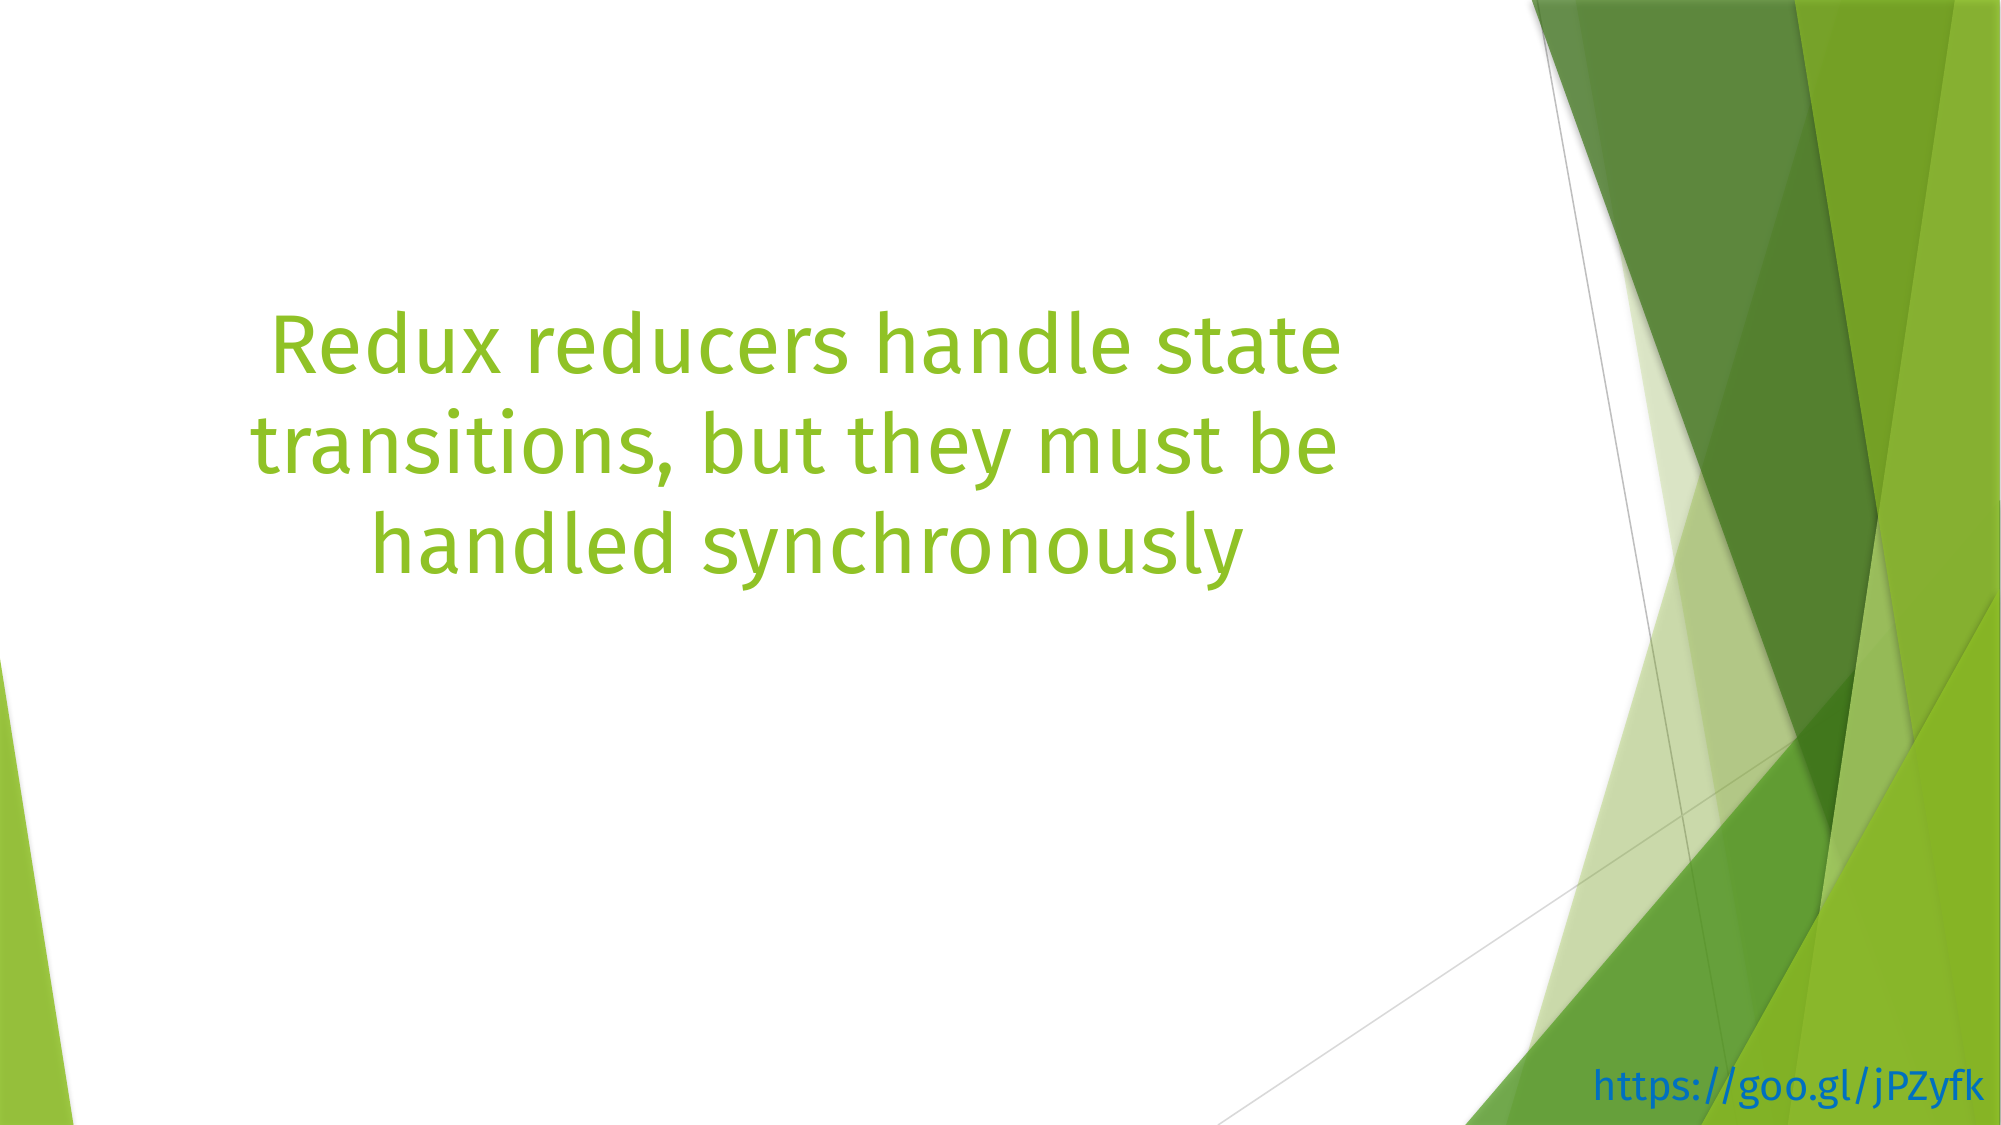

Redux reducers handle state transitions, but they must be
handled synchronously
https://goo.gl/jPZyfk